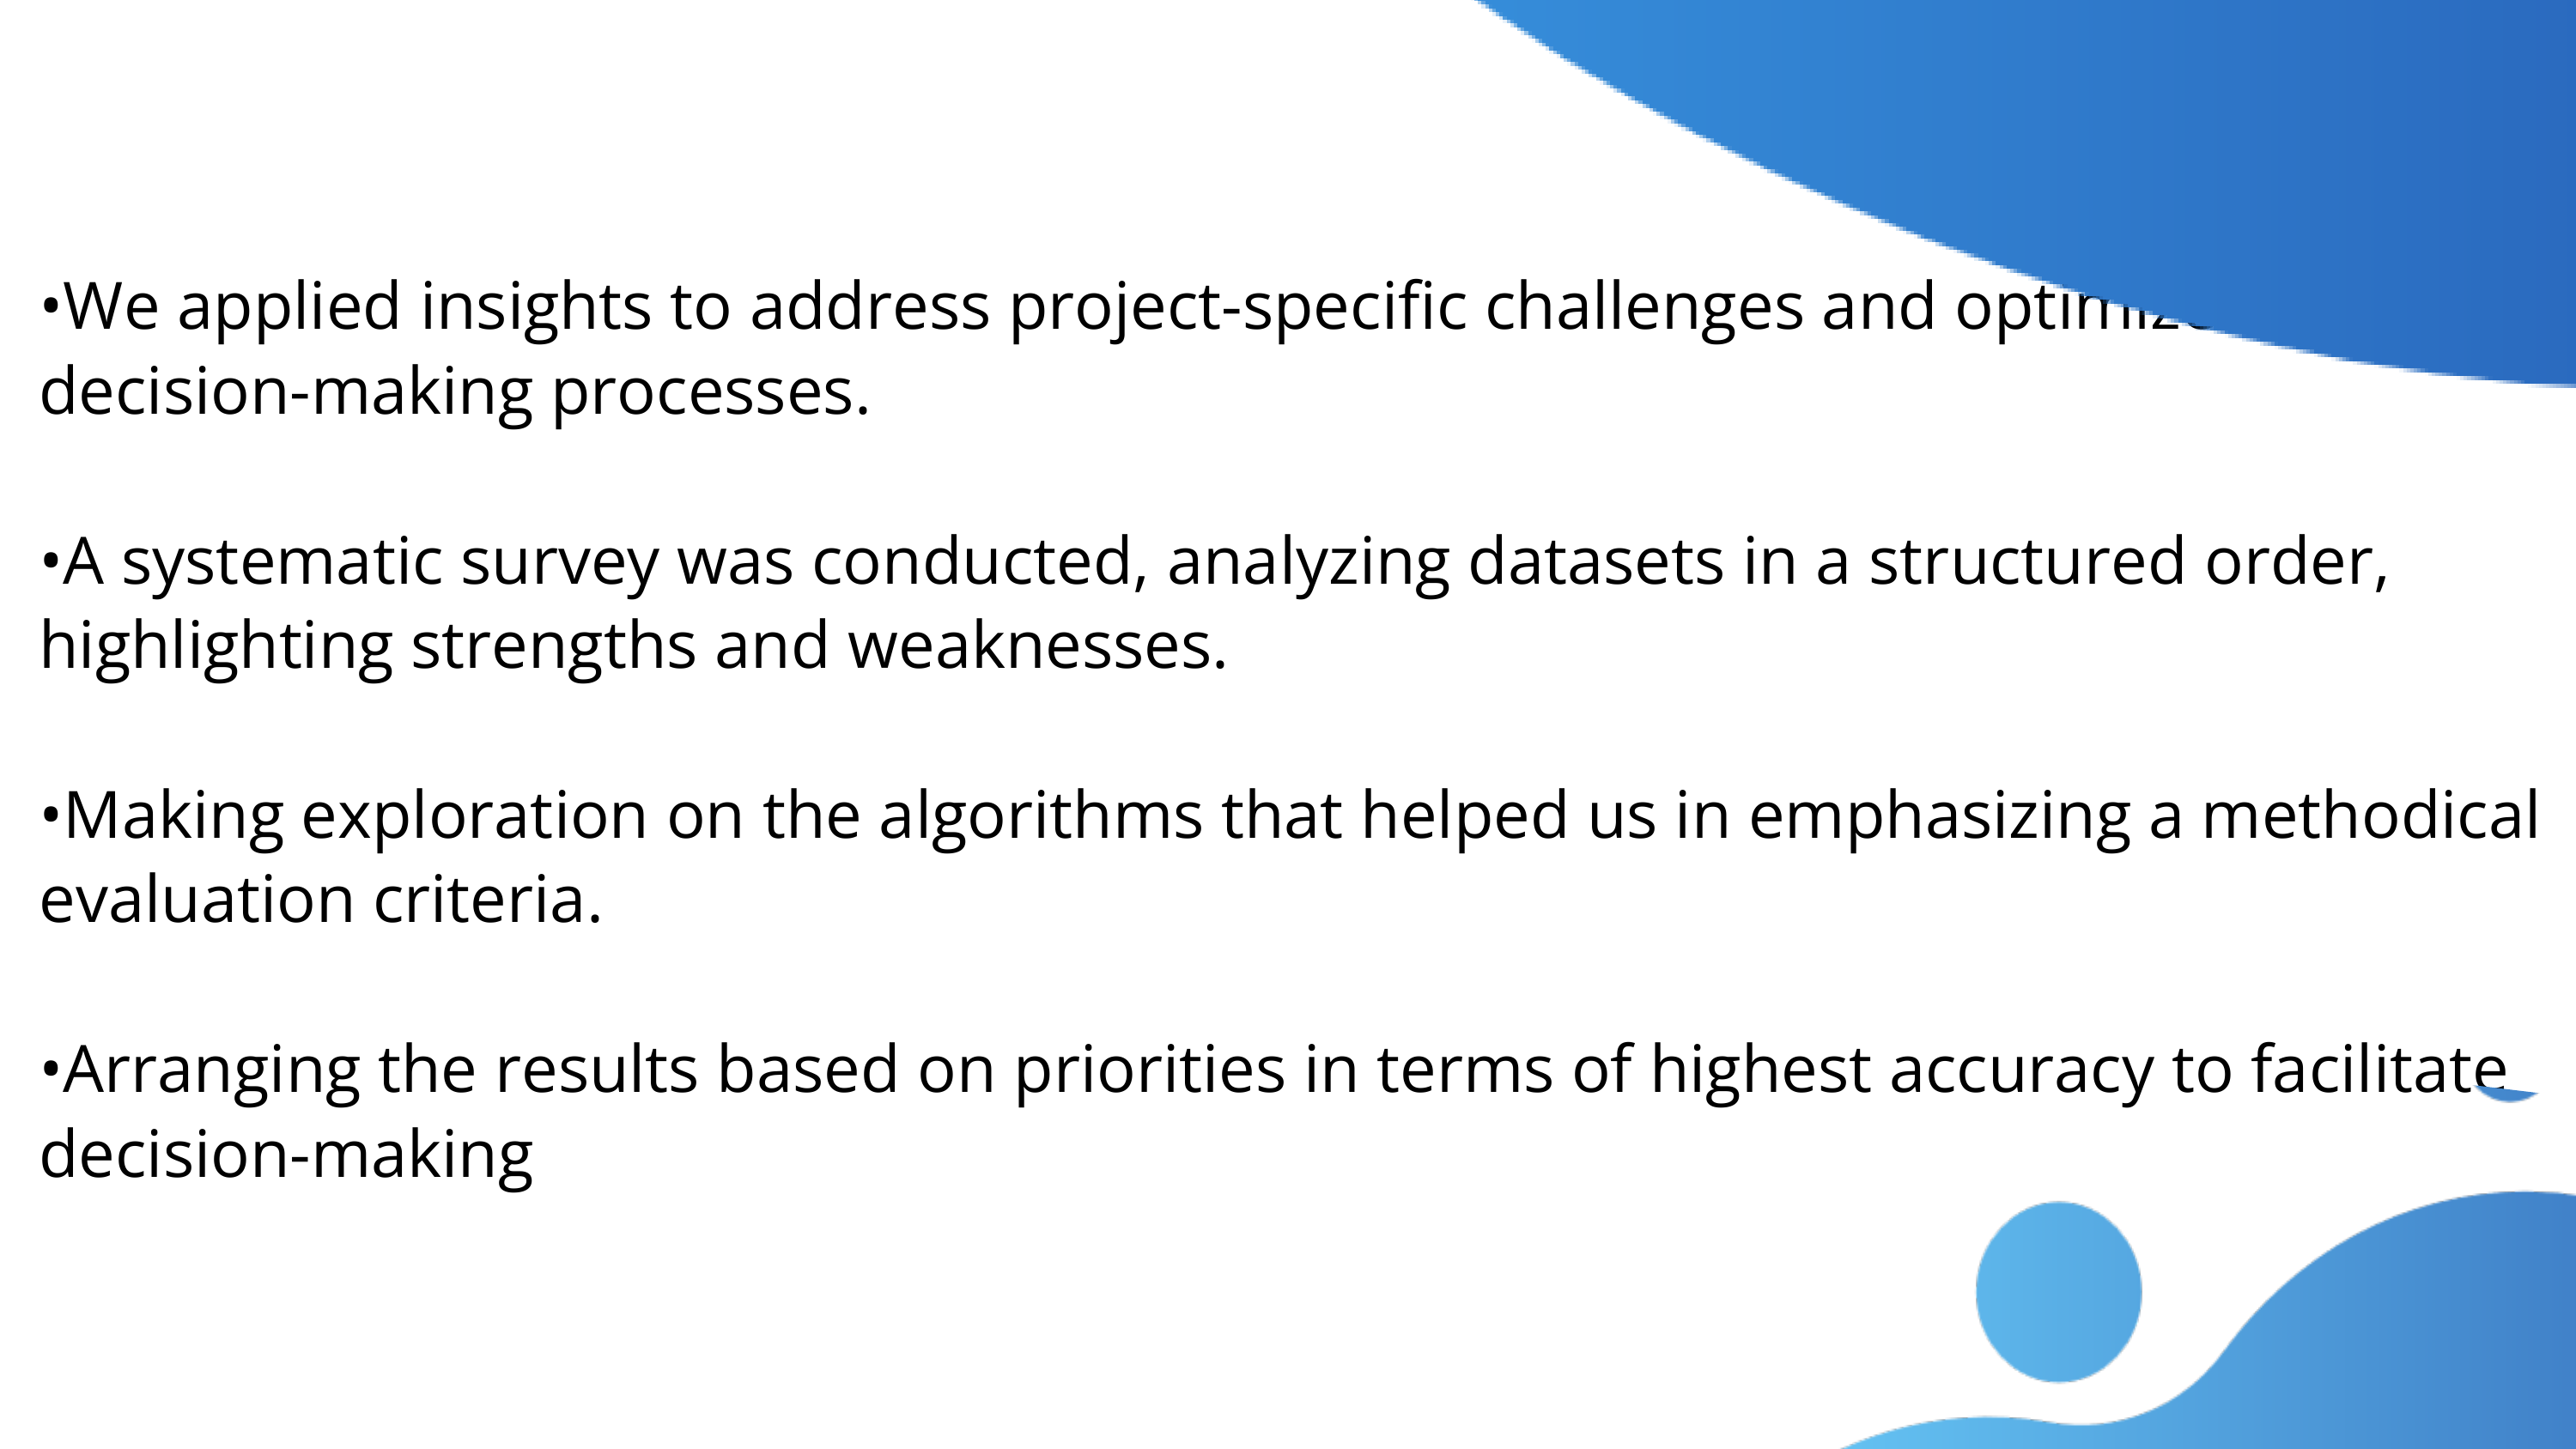

•We applied insights to address project-specific challenges and optimize our decision-making processes.

•A systematic survey was conducted, analyzing datasets in a structured order, highlighting strengths and weaknesses.

•Making exploration on the algorithms that helped us in emphasizing a methodical evaluation criteria.

•Arranging the results based on priorities in terms of highest accuracy to facilitate decision-making